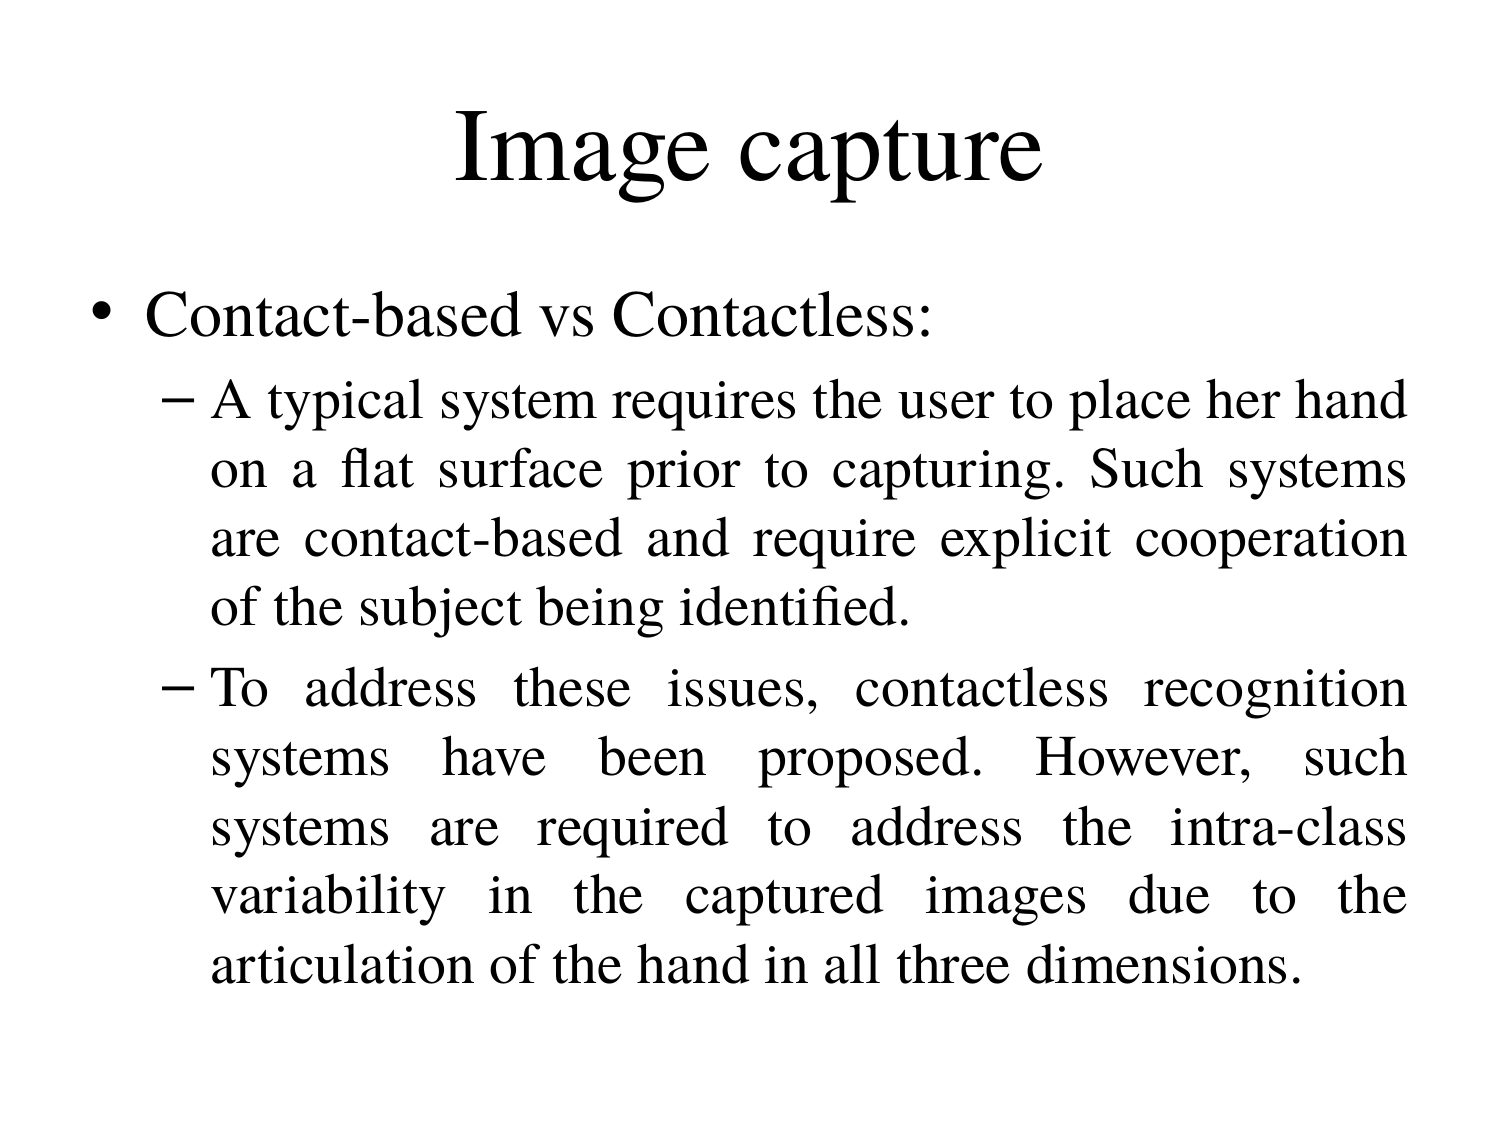

# Image capture
Contact-based vs Contactless:
A typical system requires the user to place her hand on a flat surface prior to capturing. Such systems are contact-based and require explicit cooperation of the subject being identified.
To address these issues, contactless recognition systems have been proposed. However, such systems are required to address the intra-class variability in the captured images due to the articulation of the hand in all three dimensions.